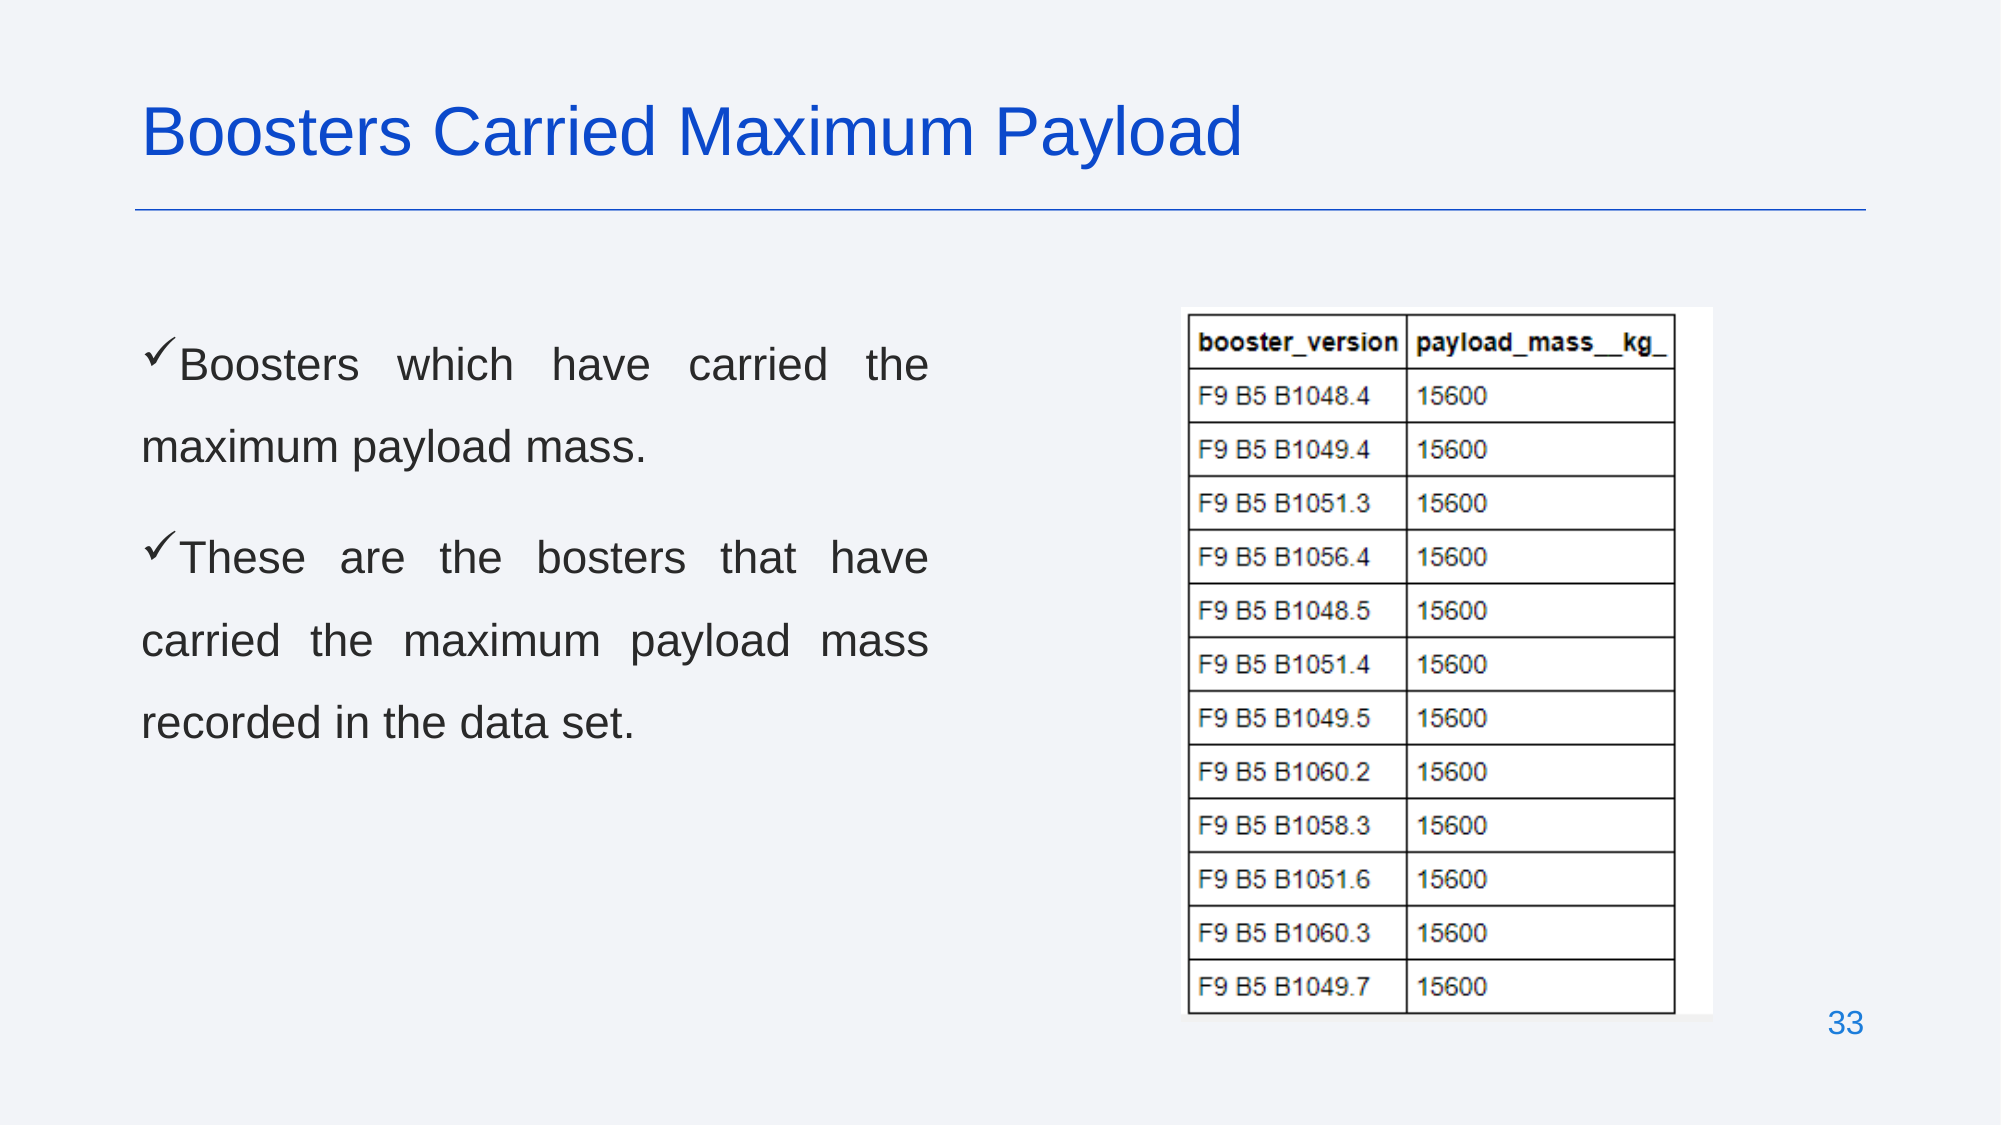

Boosters Carried Maximum Payload
Boosters which have carried the maximum payload mass.
These are the bosters that have carried the maximum payload mass recorded in the data set.

33